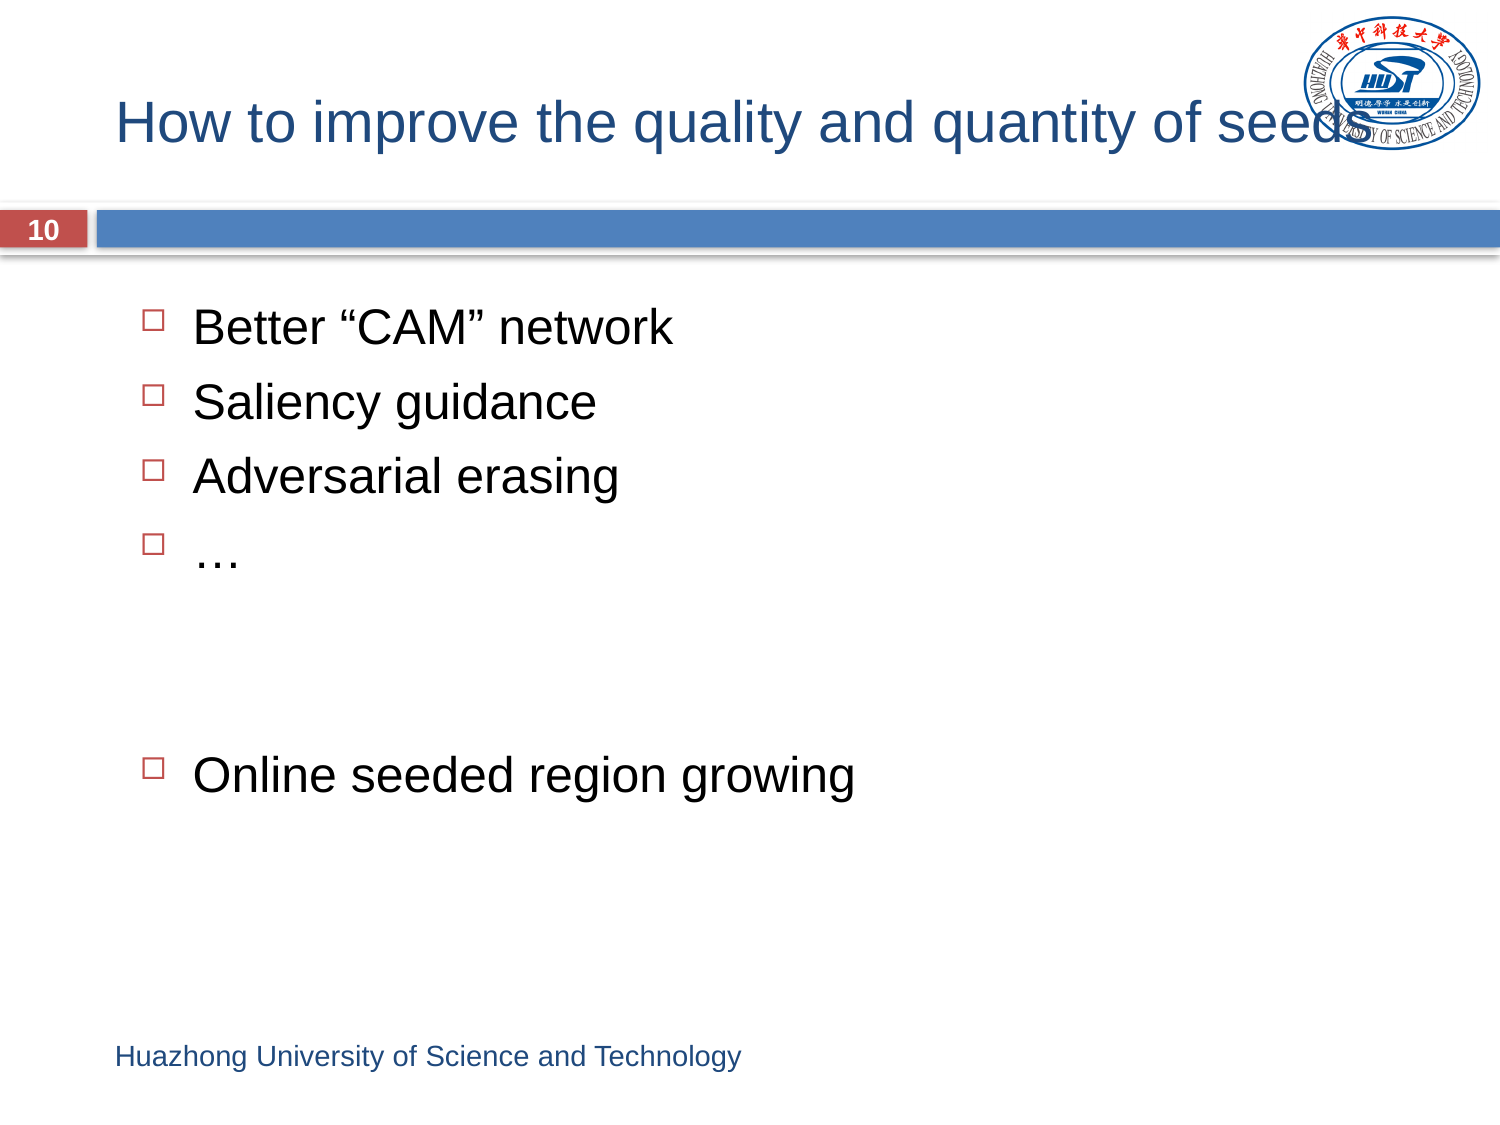

# How to improve the quality and quantity of seeds
10

Better “CAM” network
Saliency guidance
Adversarial erasing
…

Online seeded region growing

Huazhong University of Science and Technology